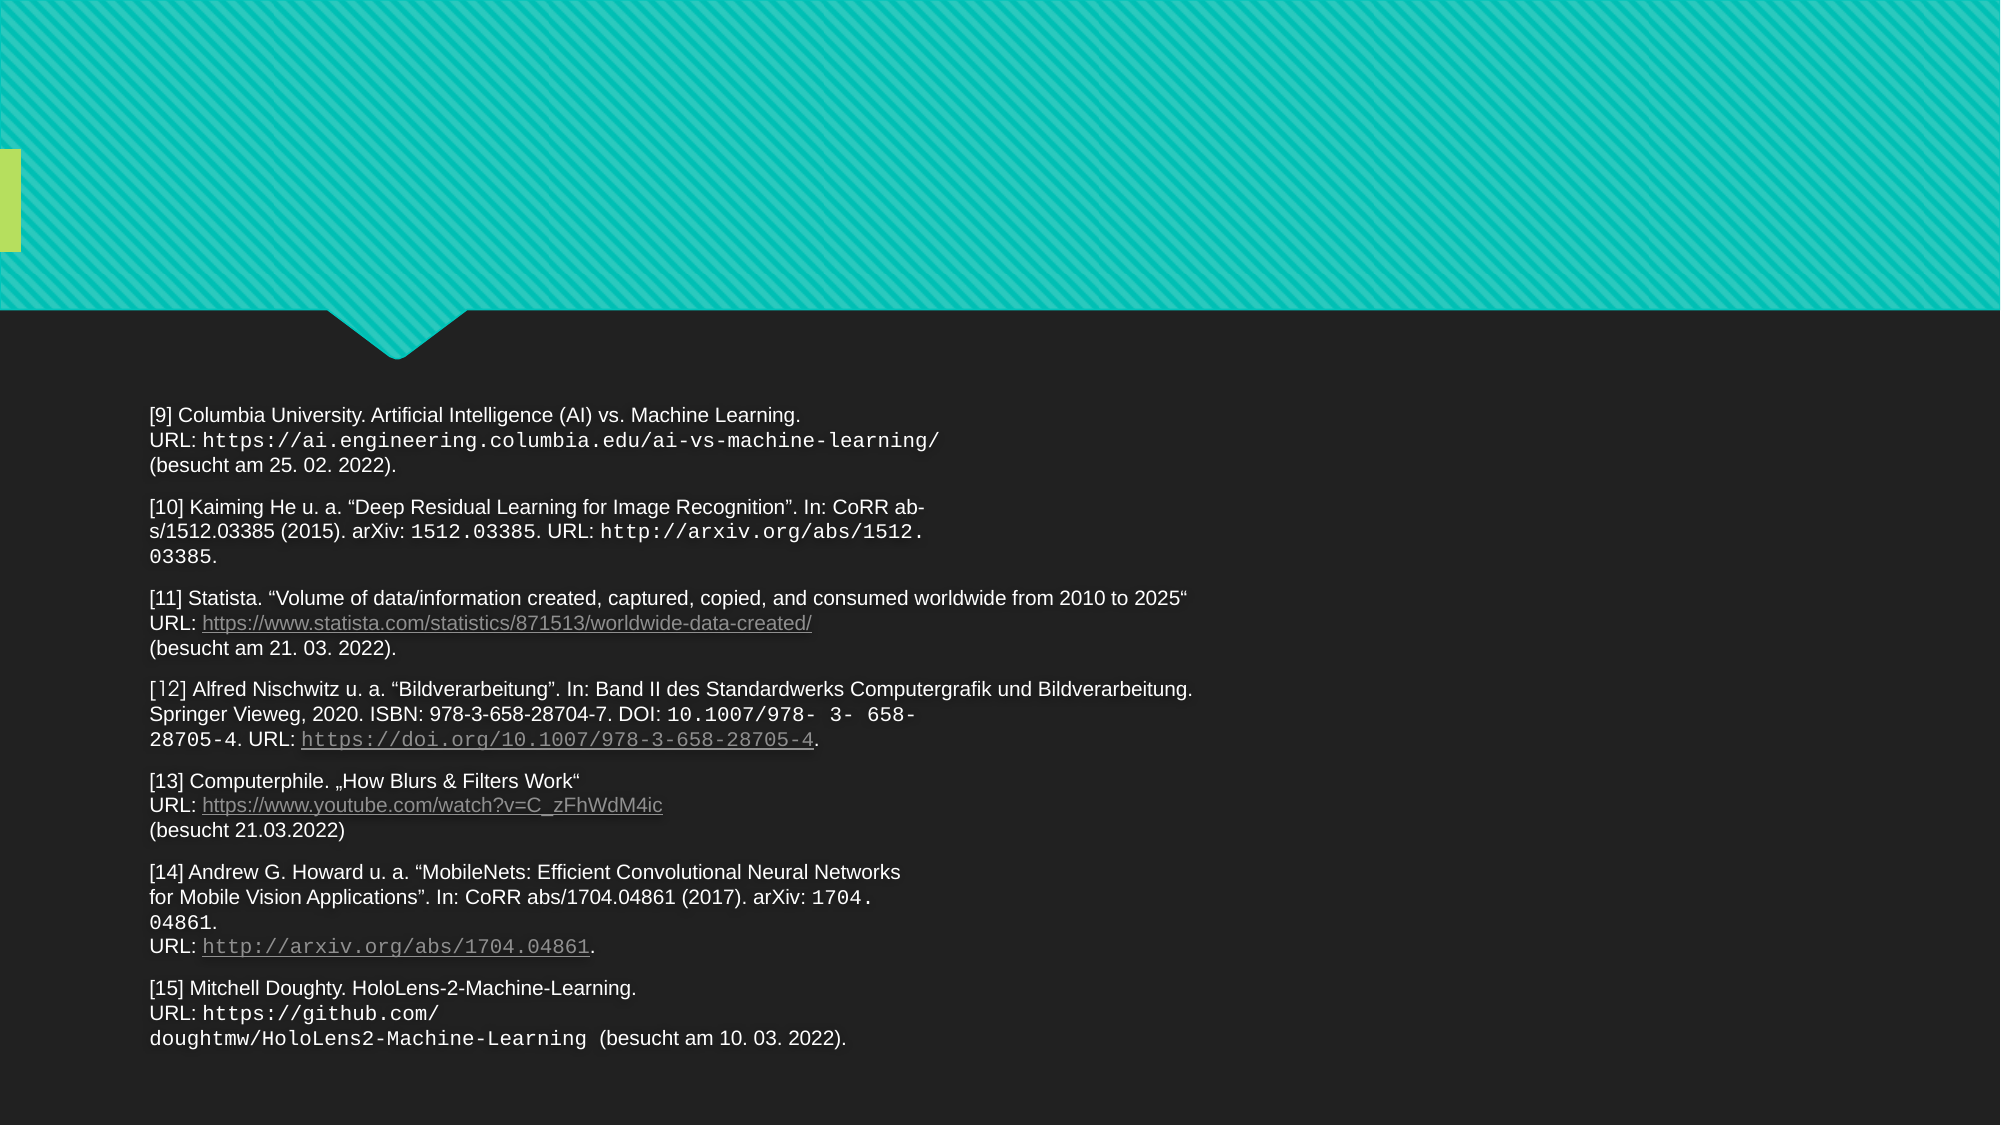

#
[9] Columbia University. Artificial Intelligence (AI) vs. Machine Learning.
URL: https://ai.engineering.columbia.edu/ai-vs-machine-learning/
(besucht am 25. 02. 2022).
[10] Kaiming He u. a. “Deep Residual Learning for Image Recognition”. In: CoRR ab-
s/1512.03385 (2015). arXiv: 1512.03385. URL: http://arxiv.org/abs/1512.
03385.
[11] Statista. “Volume of data/information created, captured, copied, and consumed worldwide from 2010 to 2025“
URL: https://www.statista.com/statistics/871513/worldwide-data-created/
(besucht am 21. 03. 2022).
[12] Alfred Nischwitz u. a. “Bildverarbeitung”. In: Band II des Standardwerks Computergrafik und Bildverarbeitung.
Springer Vieweg, 2020. ISBN: 978-3-658-28704-7. DOI: 10.1007/978- 3- 658-
28705-4. URL: https://doi.org/10.1007/978-3-658-28705-4.
[13] Computerphile. „How Blurs & Filters Work“
URL: https://www.youtube.com/watch?v=C_zFhWdM4ic
(besucht 21.03.2022)
[14] Andrew G. Howard u. a. “MobileNets: Efficient Convolutional Neural Networks
for Mobile Vision Applications”. In: CoRR abs/1704.04861 (2017). arXiv: 1704.
04861.
URL: http://arxiv.org/abs/1704.04861.
[15] Mitchell Doughty. HoloLens-2-Machine-Learning.
URL: https://github.com/
doughtmw/HoloLens2-Machine-Learning (besucht am 10. 03. 2022).